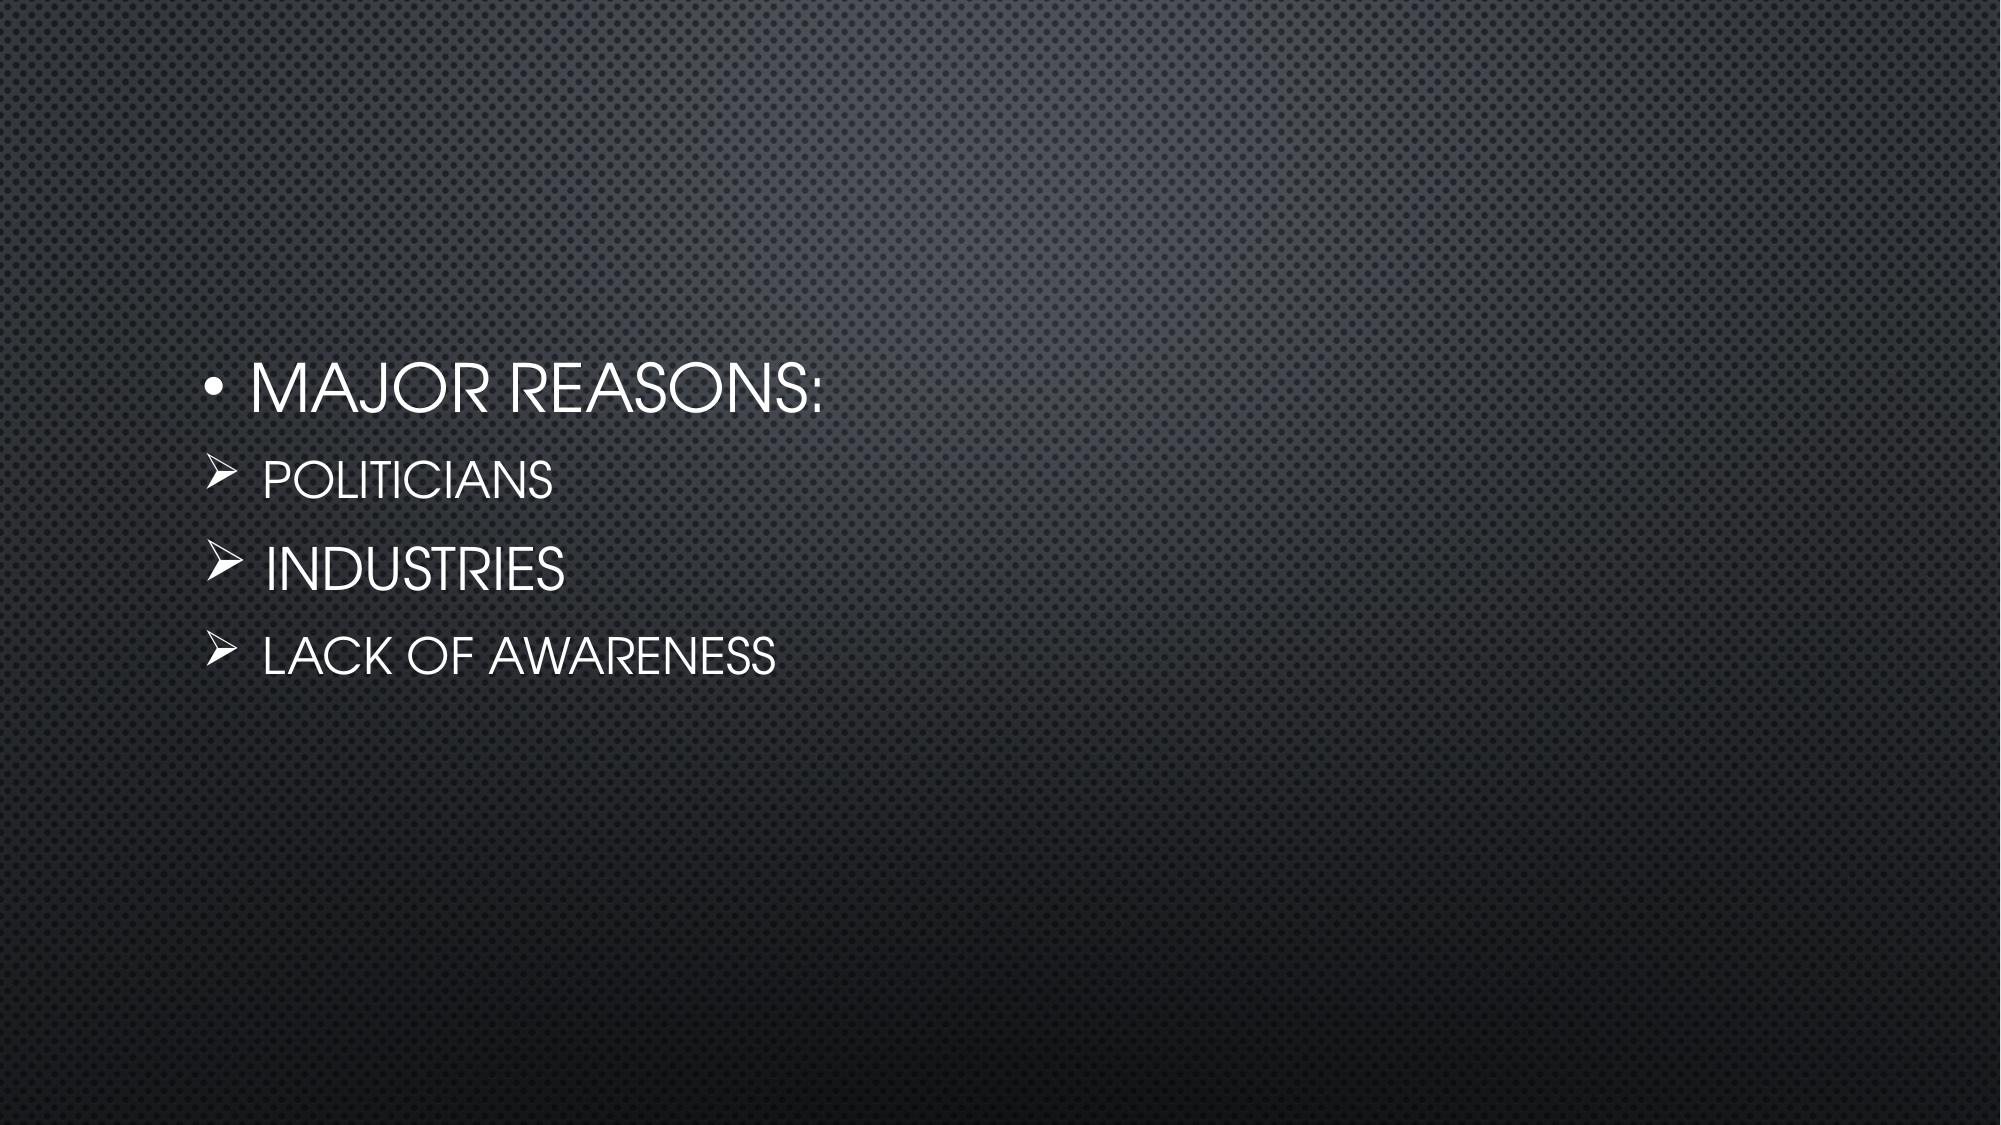

Major REASONS:
 Politicians
 Industries
 Lack Of Awareness